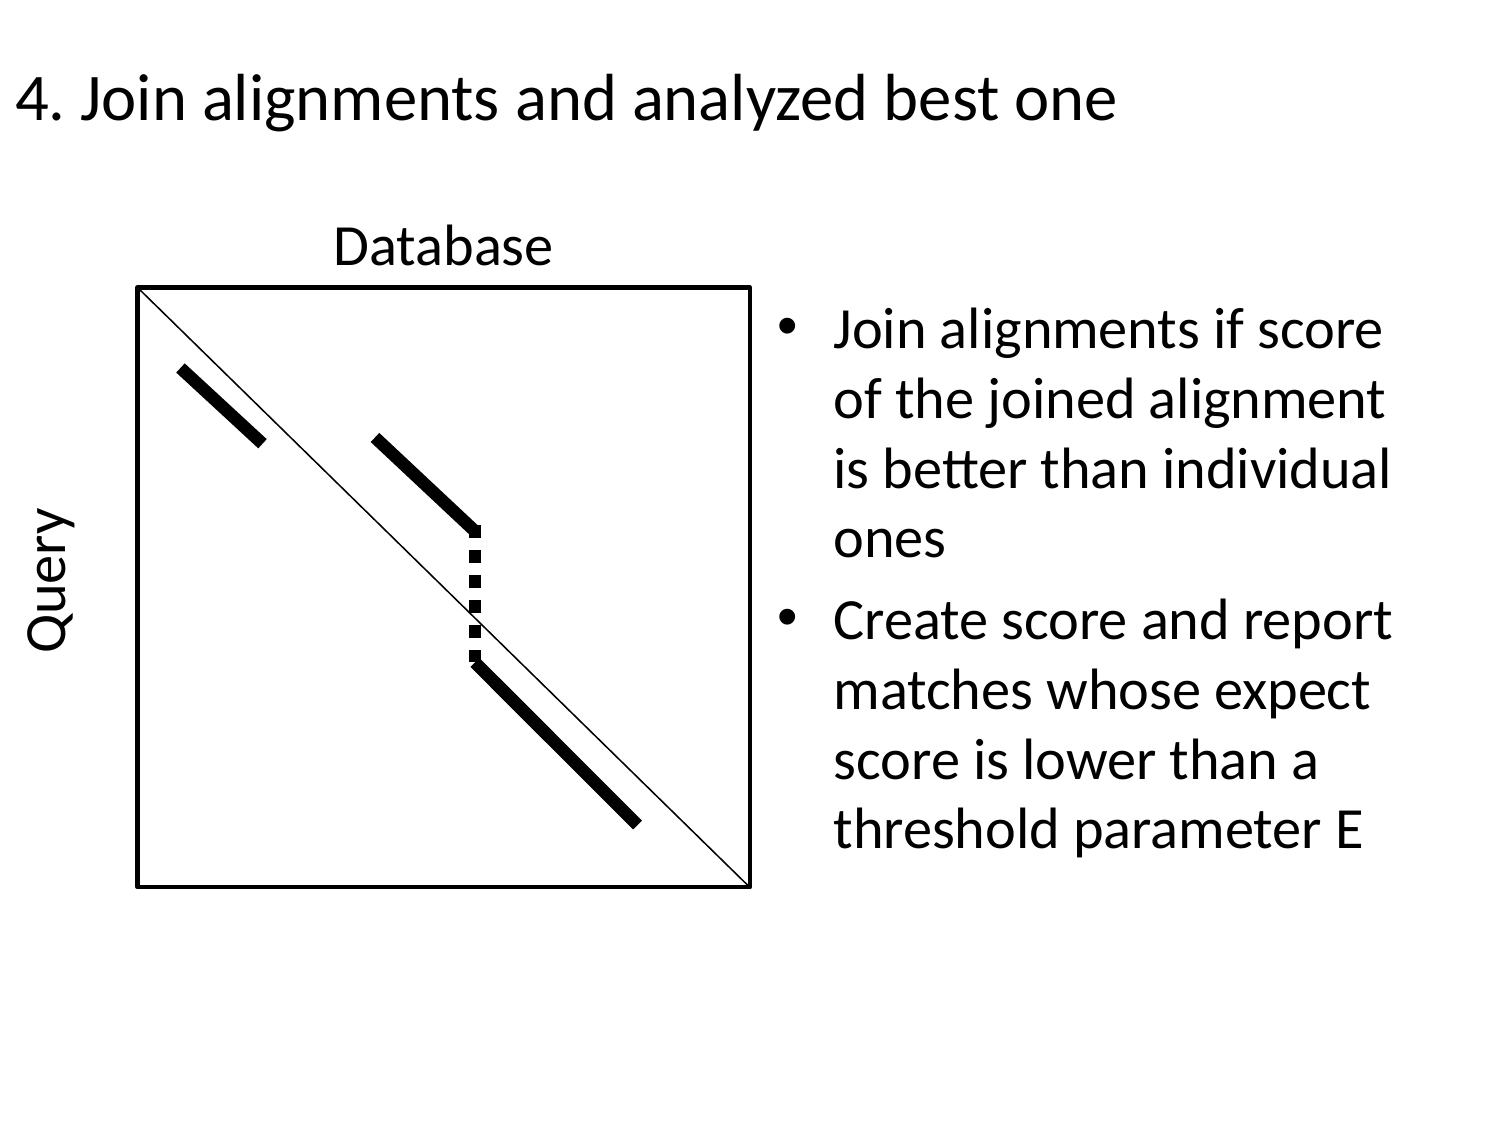

# 4. Join alignments and analyzed best one
Database
Join alignments if score of the joined alignment is better than individual ones
Create score and report matches whose expect score is lower than a threshold parameter E

Query